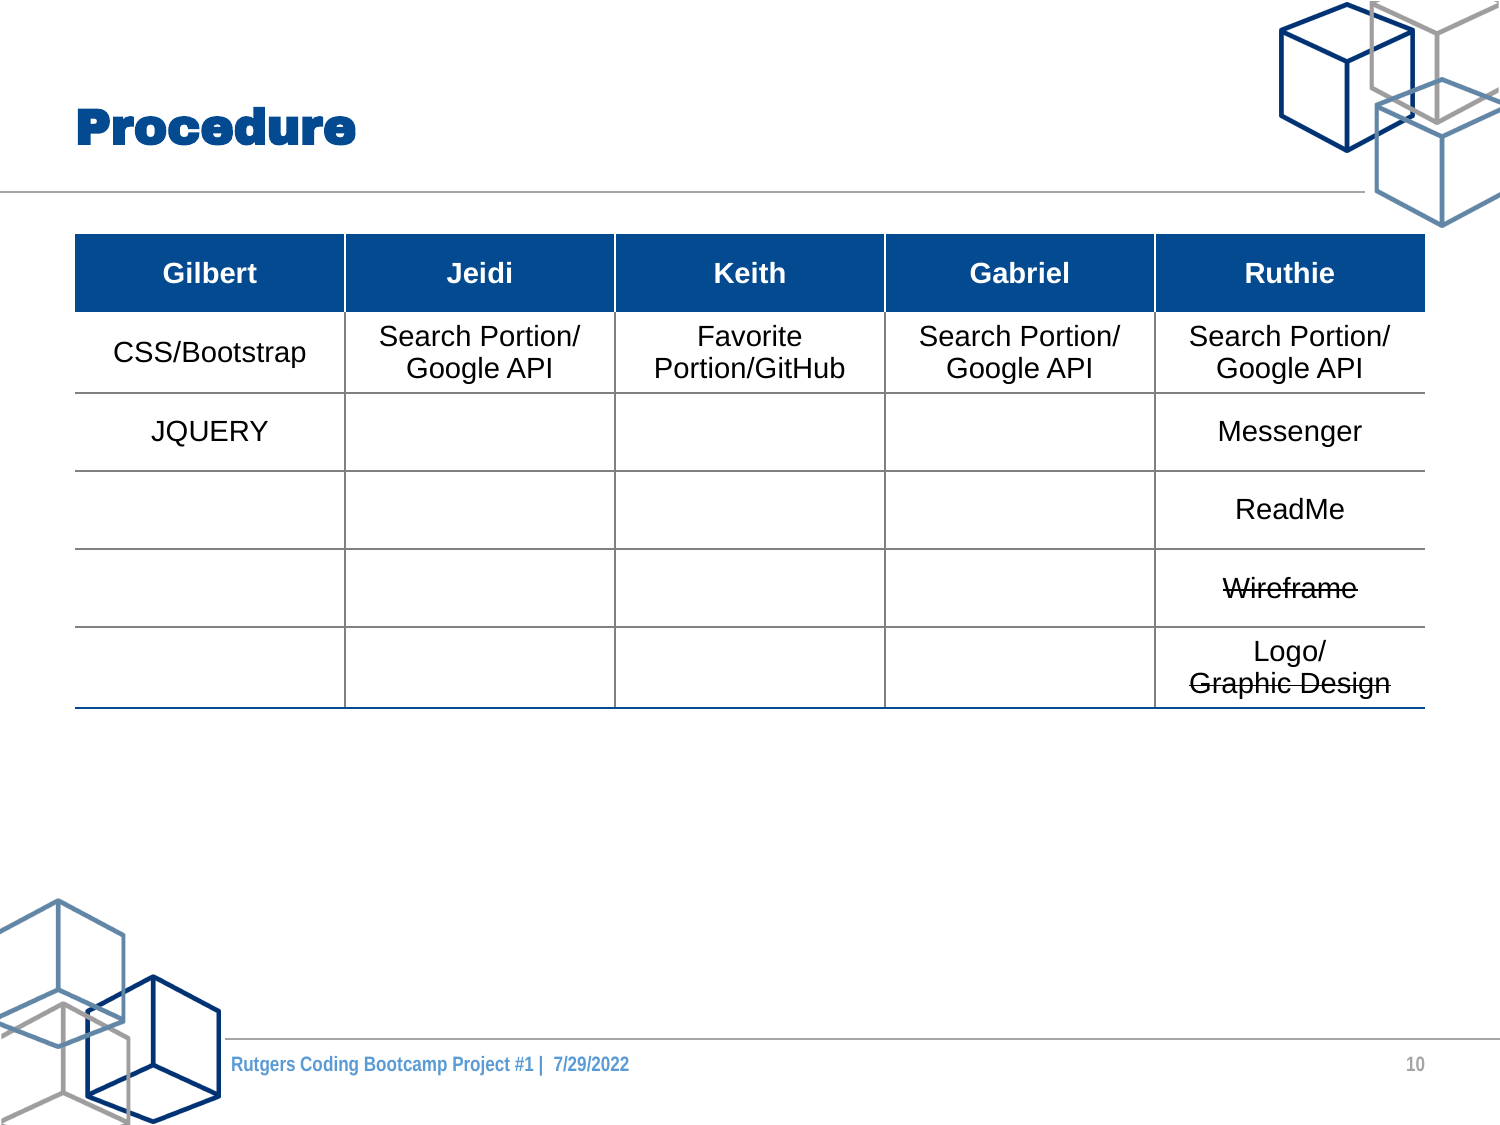

# Procedure
| Gilbert | Jeidi | Keith | Gabriel | Ruthie |
| --- | --- | --- | --- | --- |
| CSS/Bootstrap | Search Portion/ Google API | Favorite Portion/GitHub | Search Portion/ Google API | Search Portion/ Google API |
| JQUERY |  |  |  | Messenger |
|  |  |  |  | ReadMe |
|  |  |  |  | Wireframe |
|  |  |  |  | Logo/ Graphic Design |
Rutgers Coding Bootcamp Project #1 |
7/29/2022
10